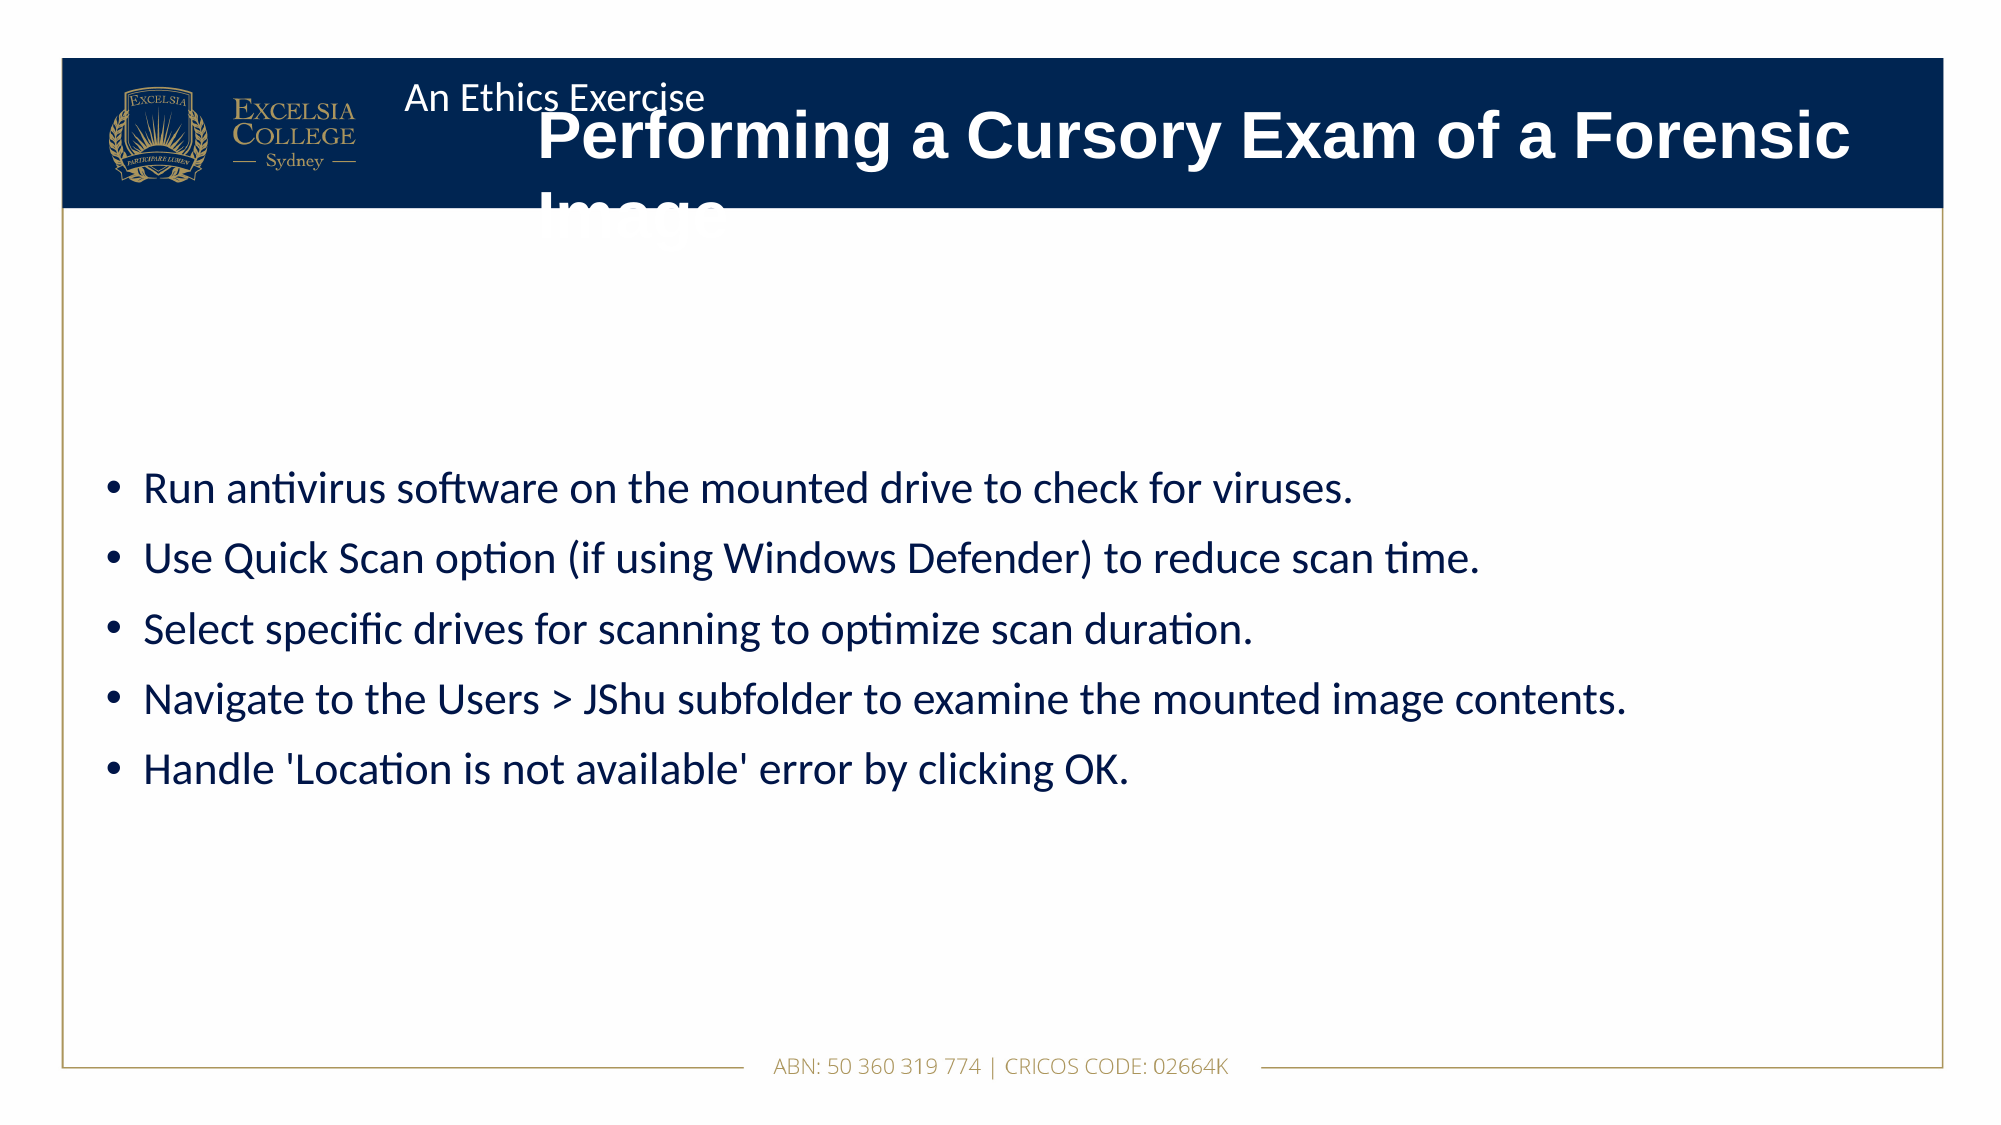

# An Ethics Exercise
Performing a Cursory Exam of a Forensic Image
Run antivirus software on the mounted drive to check for viruses.
Use Quick Scan option (if using Windows Defender) to reduce scan time.
Select specific drives for scanning to optimize scan duration.
Navigate to the Users > JShu subfolder to examine the mounted image contents.
Handle 'Location is not available' error by clicking OK.